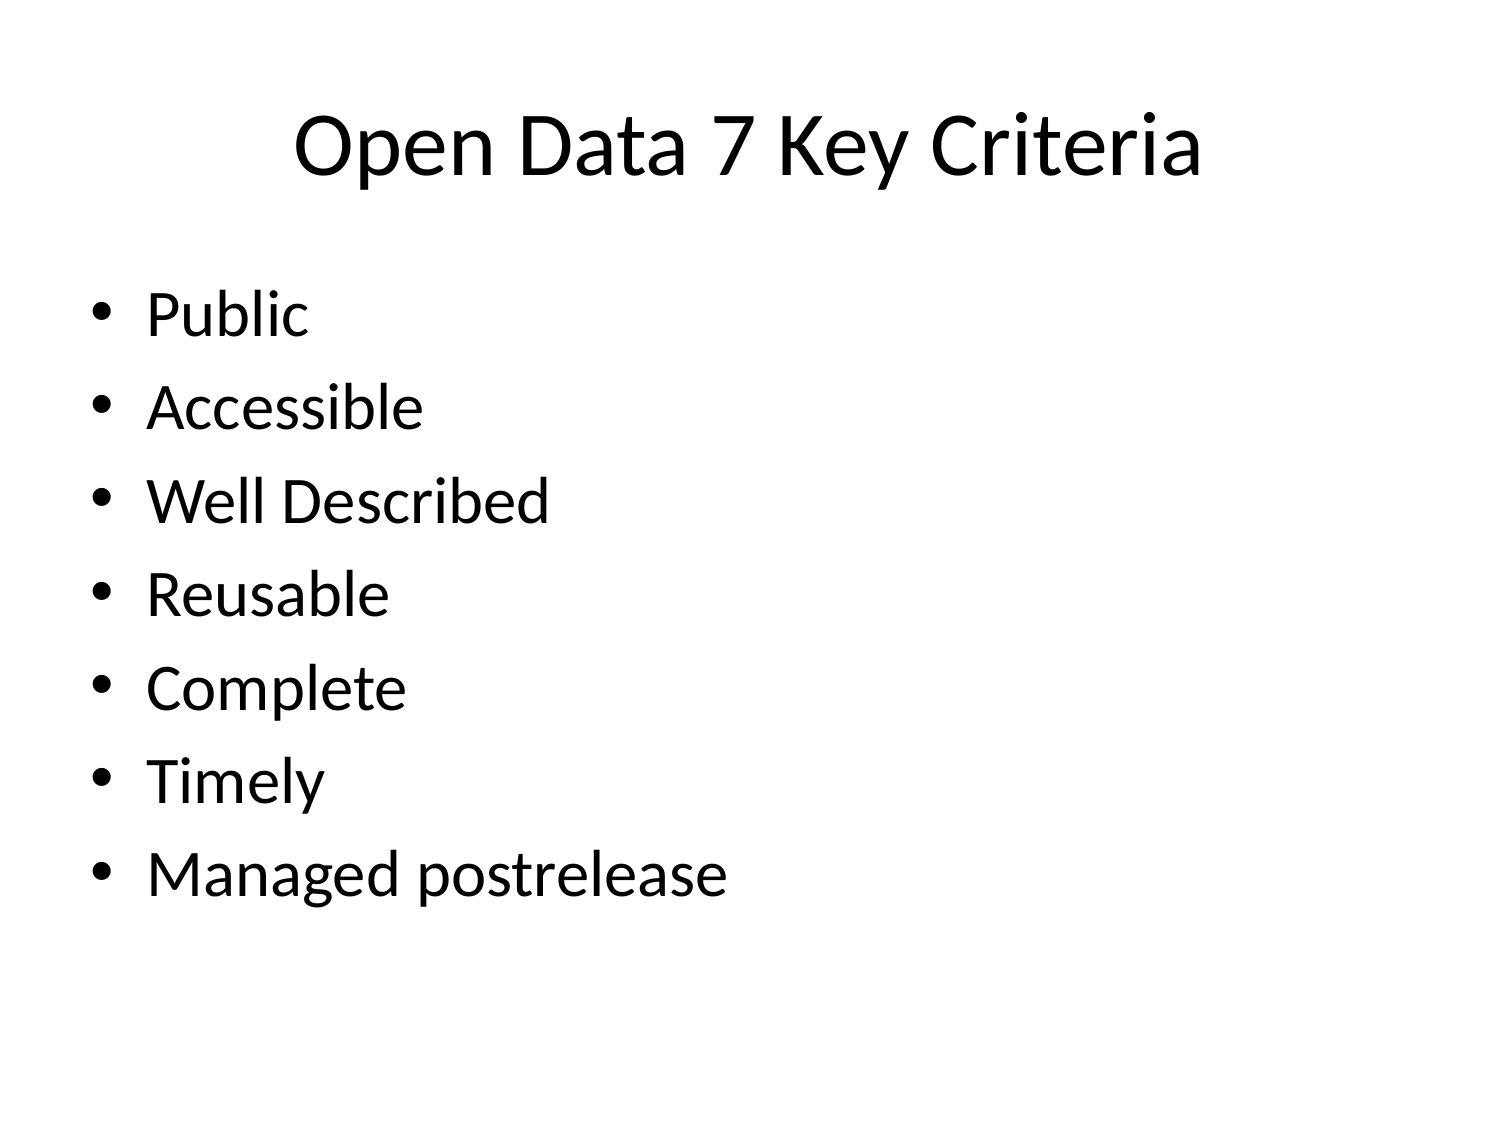

# Open Data 7 Key Criteria
Public
Accessible
Well Described
Reusable
Complete
Timely
Managed postrelease